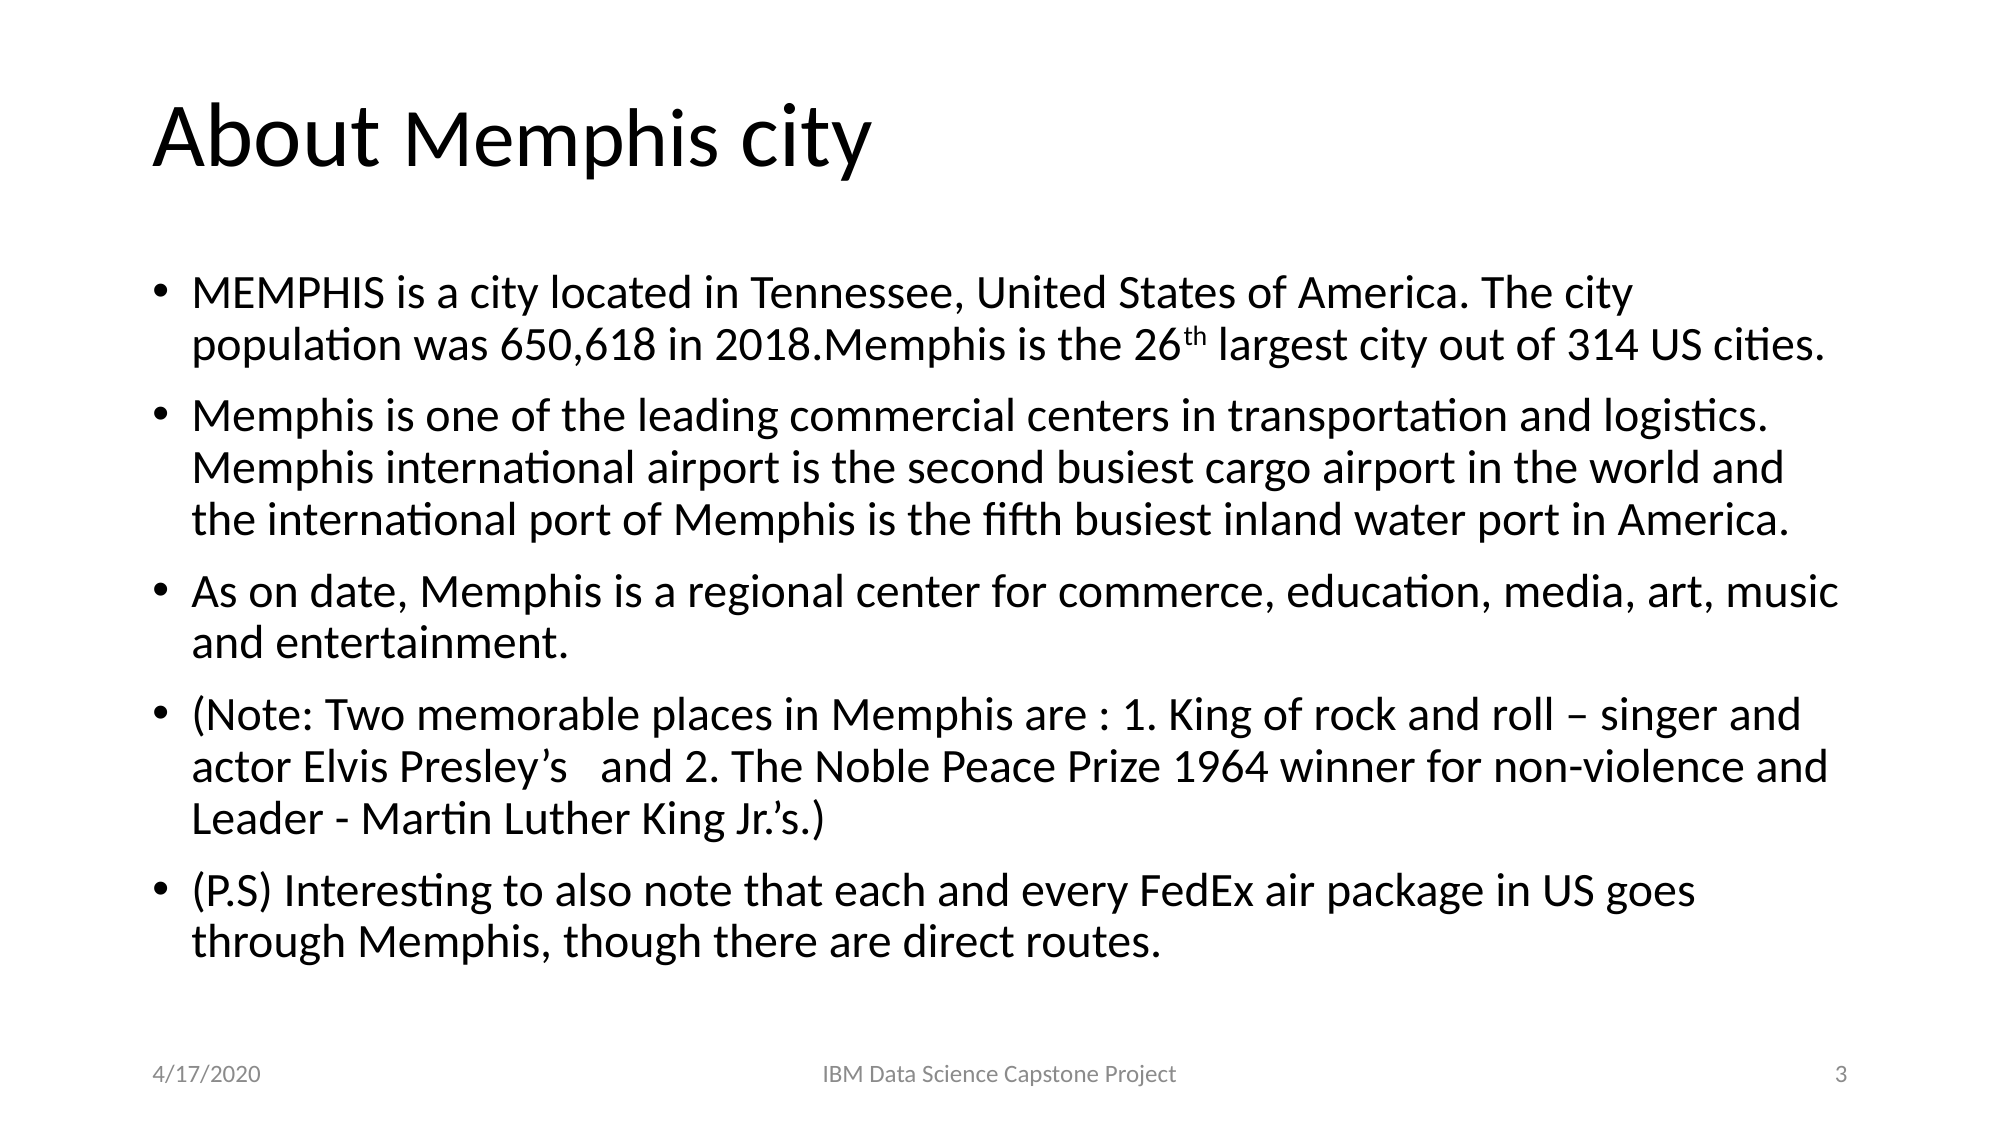

# About Memphis city
MEMPHIS is a city located in Tennessee, United States of America. The city population was 650,618 in 2018.Memphis is the 26th largest city out of 314 US cities.
Memphis is one of the leading commercial centers in transportation and logistics. Memphis international airport is the second busiest cargo airport in the world and the international port of Memphis is the fifth busiest inland water port in America.
As on date, Memphis is a regional center for commerce, education, media, art, music and entertainment.
(Note: Two memorable places in Memphis are : 1. King of rock and roll – singer and actor Elvis Presley’s   and 2. The Noble Peace Prize 1964 winner for non-violence and Leader - Martin Luther King Jr.’s.)
(P.S) Interesting to also note that each and every FedEx air package in US goes through Memphis, though there are direct routes.

4/17/2020
IBM Data Science Capstone Project
3